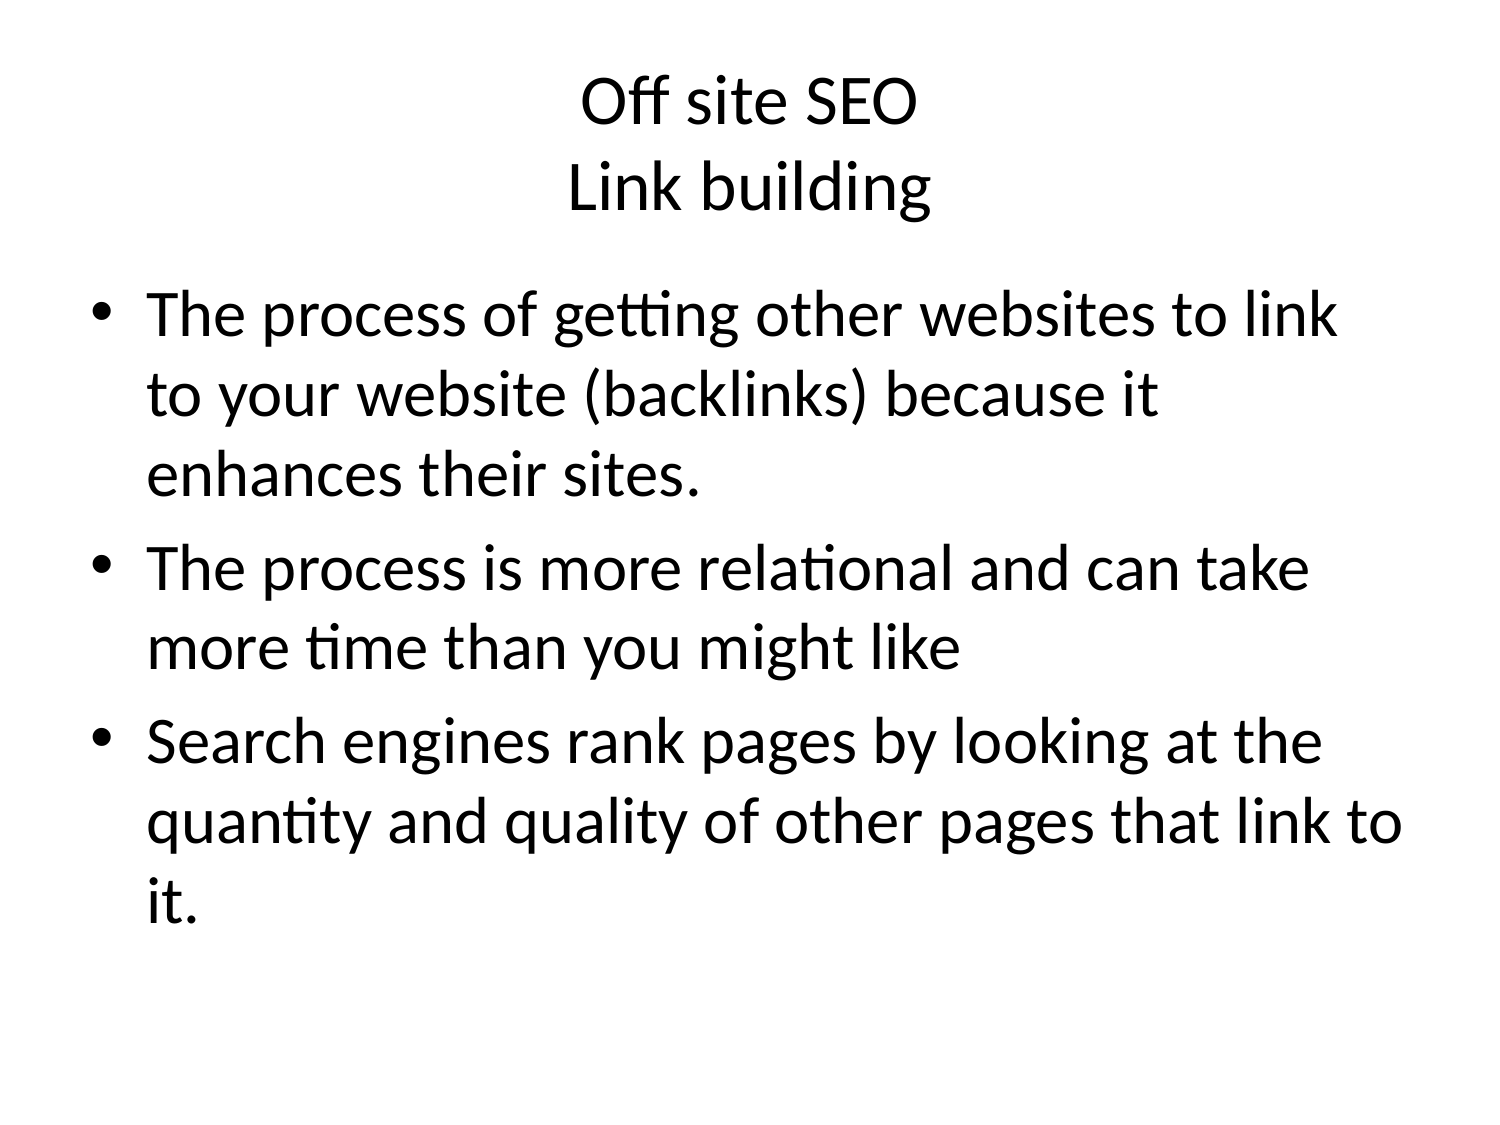

# Off site SEO Link building
The process of getting other websites to link to your website (backlinks) because it enhances their sites.
The process is more relational and can take more time than you might like
Search engines rank pages by looking at the quantity and quality of other pages that link to it.